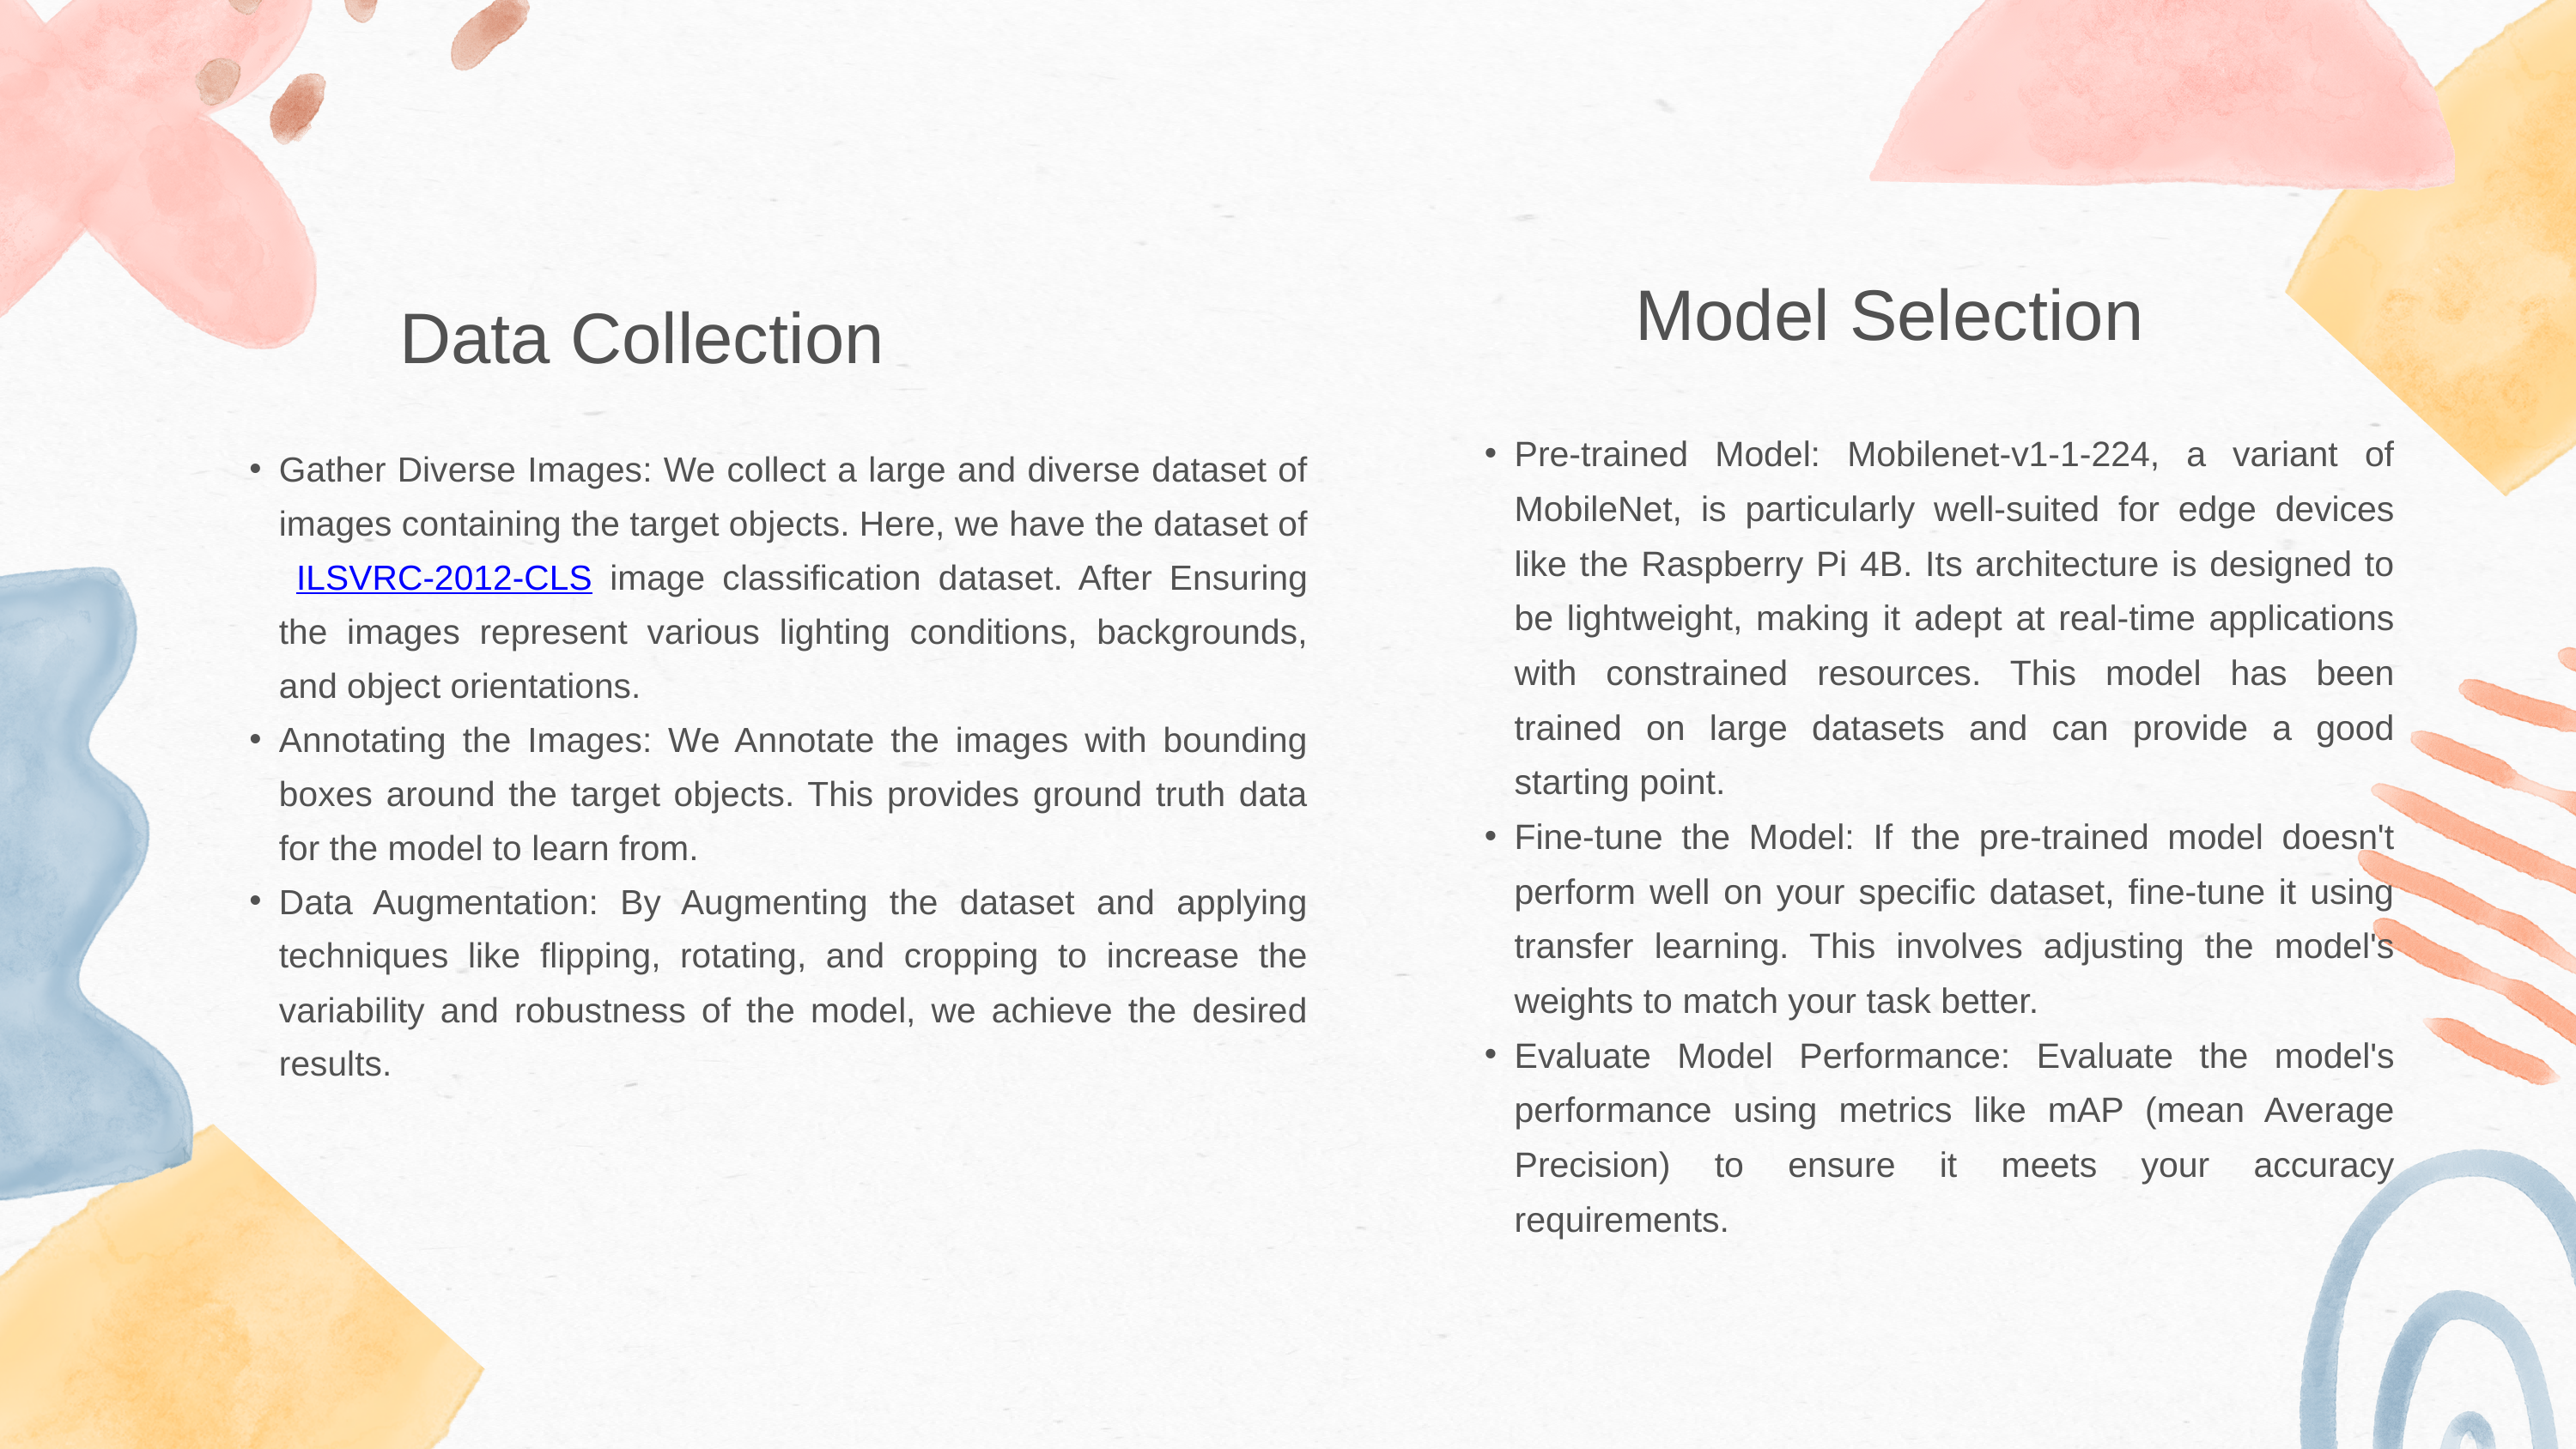

Model Selection
Data Collection
Pre-trained Model: Mobilenet-v1-1-224, a variant of MobileNet, is particularly well-suited for edge devices like the Raspberry Pi 4B. Its architecture is designed to be lightweight, making it adept at real-time applications with constrained resources. This model has been trained on large datasets and can provide a good starting point.
Fine-tune the Model: If the pre-trained model doesn't perform well on your specific dataset, fine-tune it using transfer learning. This involves adjusting the model's weights to match your task better.
Evaluate Model Performance: Evaluate the model's performance using metrics like mAP (mean Average Precision) to ensure it meets your accuracy requirements.

Gather Diverse Images: We collect a large and diverse dataset of images containing the target objects. Here, we have the dataset of  ILSVRC-2012-CLS image classification dataset. After Ensuring the images represent various lighting conditions, backgrounds, and object orientations.
Annotating the Images: We Annotate the images with bounding boxes around the target objects. This provides ground truth data for the model to learn from.
Data Augmentation: By Augmenting the dataset and applying techniques like flipping, rotating, and cropping to increase the variability and robustness of the model, we achieve the desired results.